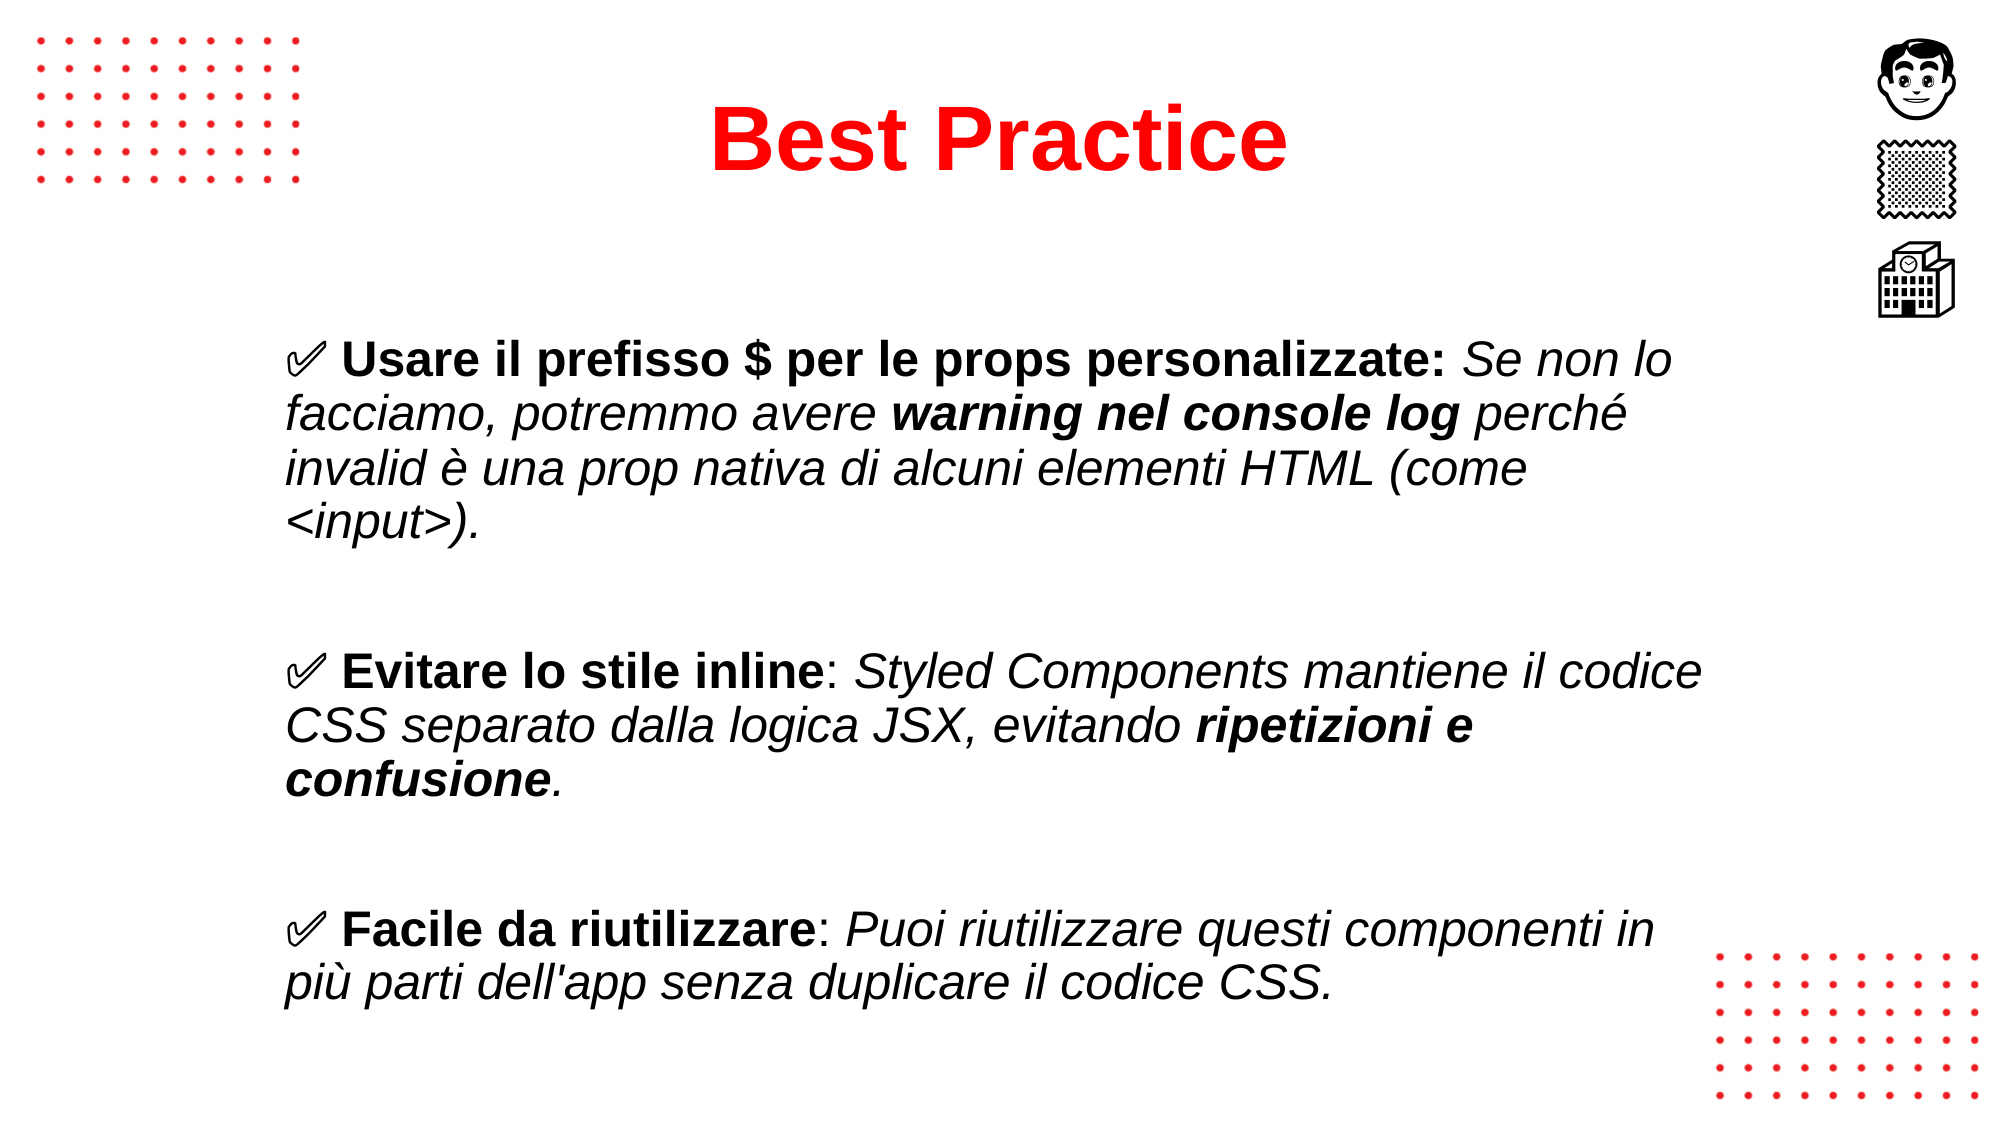

👨🏼‍🏫
# Best Practice
✅ Usare il prefisso $ per le props personalizzate: Se non lo facciamo, potremmo avere warning nel console log perché invalid è una prop nativa di alcuni elementi HTML (come <input>).

✅ Evitare lo stile inline: Styled Components mantiene il codice CSS separato dalla logica JSX, evitando ripetizioni e confusione.

✅ Facile da riutilizzare: Puoi riutilizzare questi componenti in più parti dell'app senza duplicare il codice CSS.